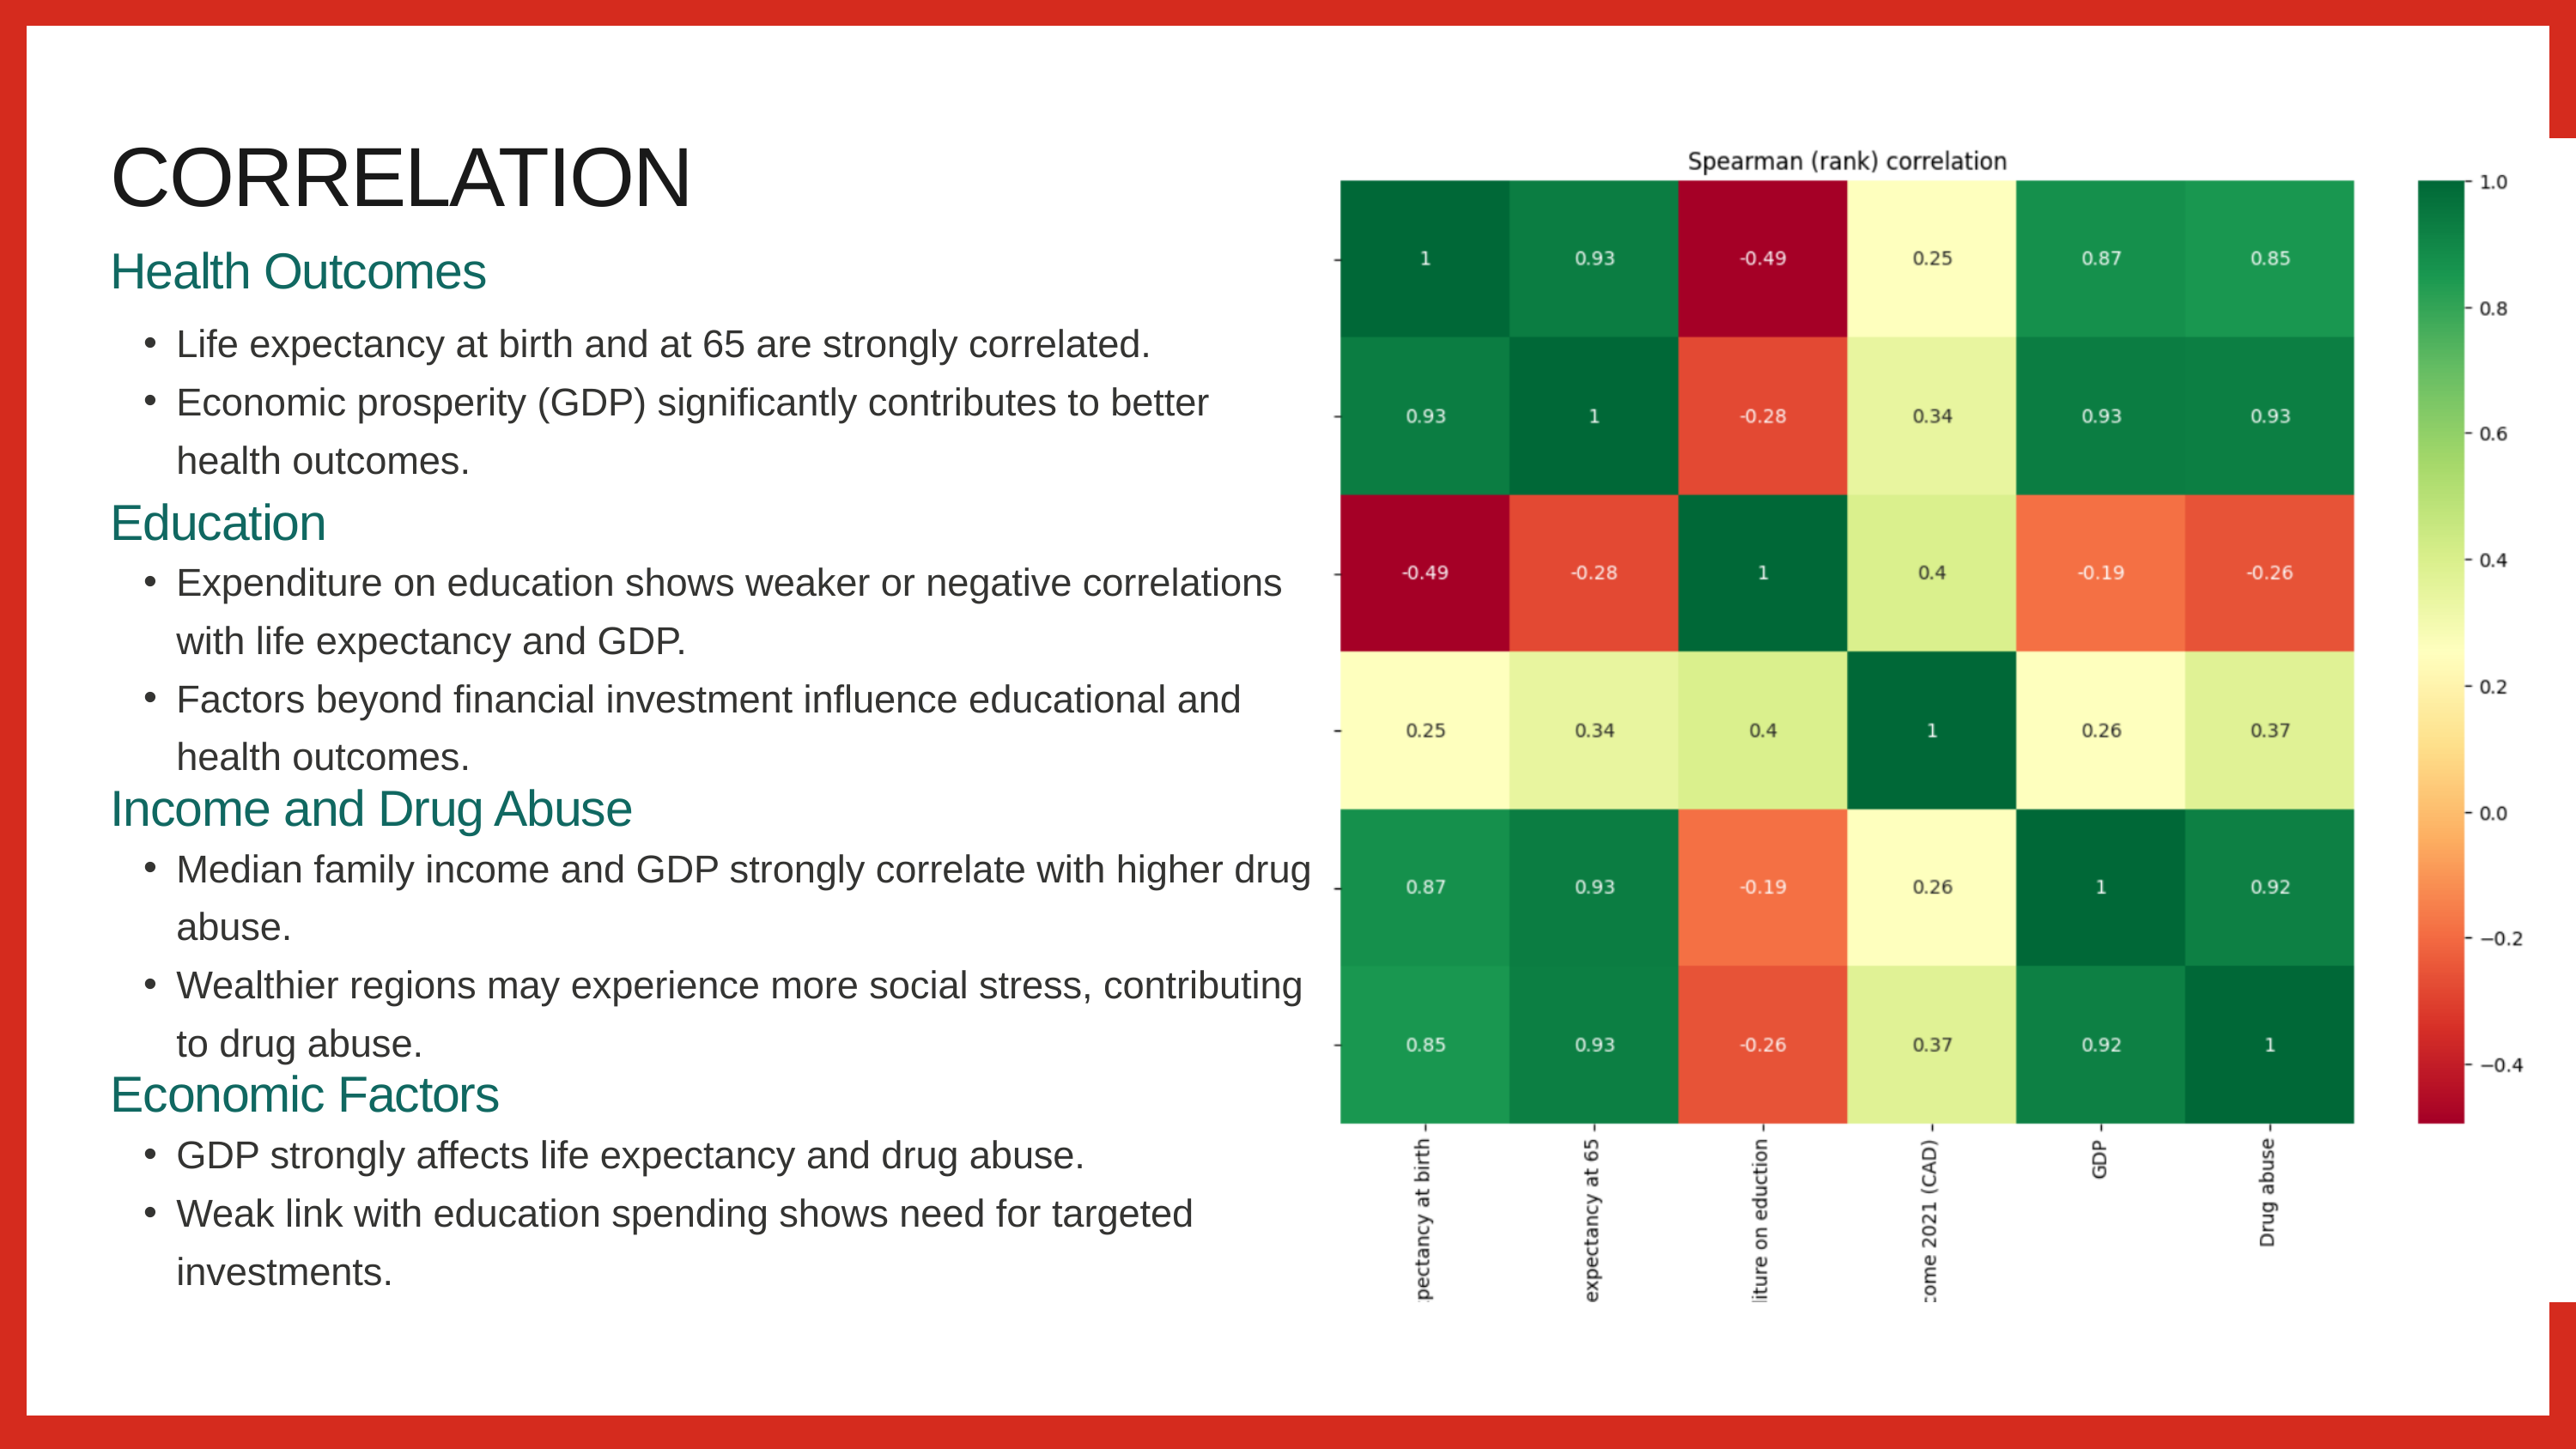

CORRELATION

Health Outcomes
Life expectancy at birth and at 65 are strongly correlated.
Economic prosperity (GDP) significantly contributes to better health outcomes.

Education
Expenditure on education shows weaker or negative correlations with life expectancy and GDP.
Factors beyond financial investment influence educational and health outcomes.

Income and Drug Abuse
Median family income and GDP strongly correlate with higher drug abuse.
Wealthier regions may experience more social stress, contributing to drug abuse.

Economic Factors
GDP strongly affects life expectancy and drug abuse.
Weak link with education spending shows need for targeted investments.